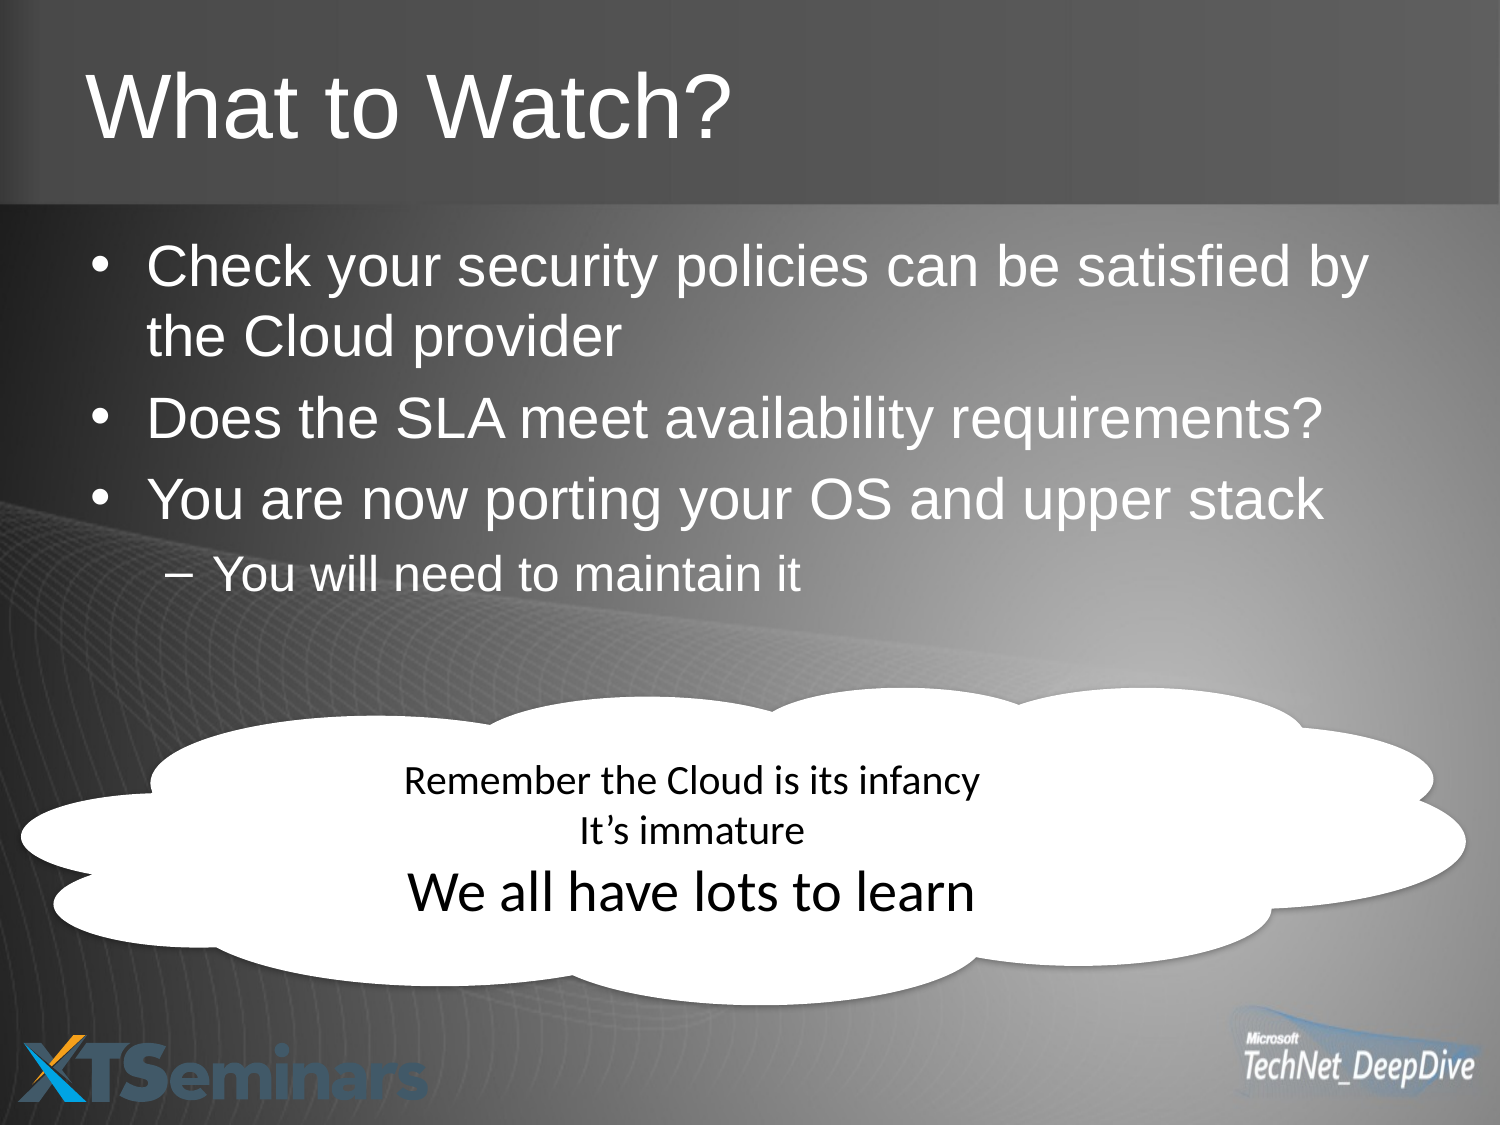

# What to Watch?
Check your security policies can be satisfied by the Cloud provider
Does the SLA meet availability requirements?
You are now porting your OS and upper stack
You will need to maintain it
Remember the Cloud is its infancy
It’s immature
We all have lots to learn